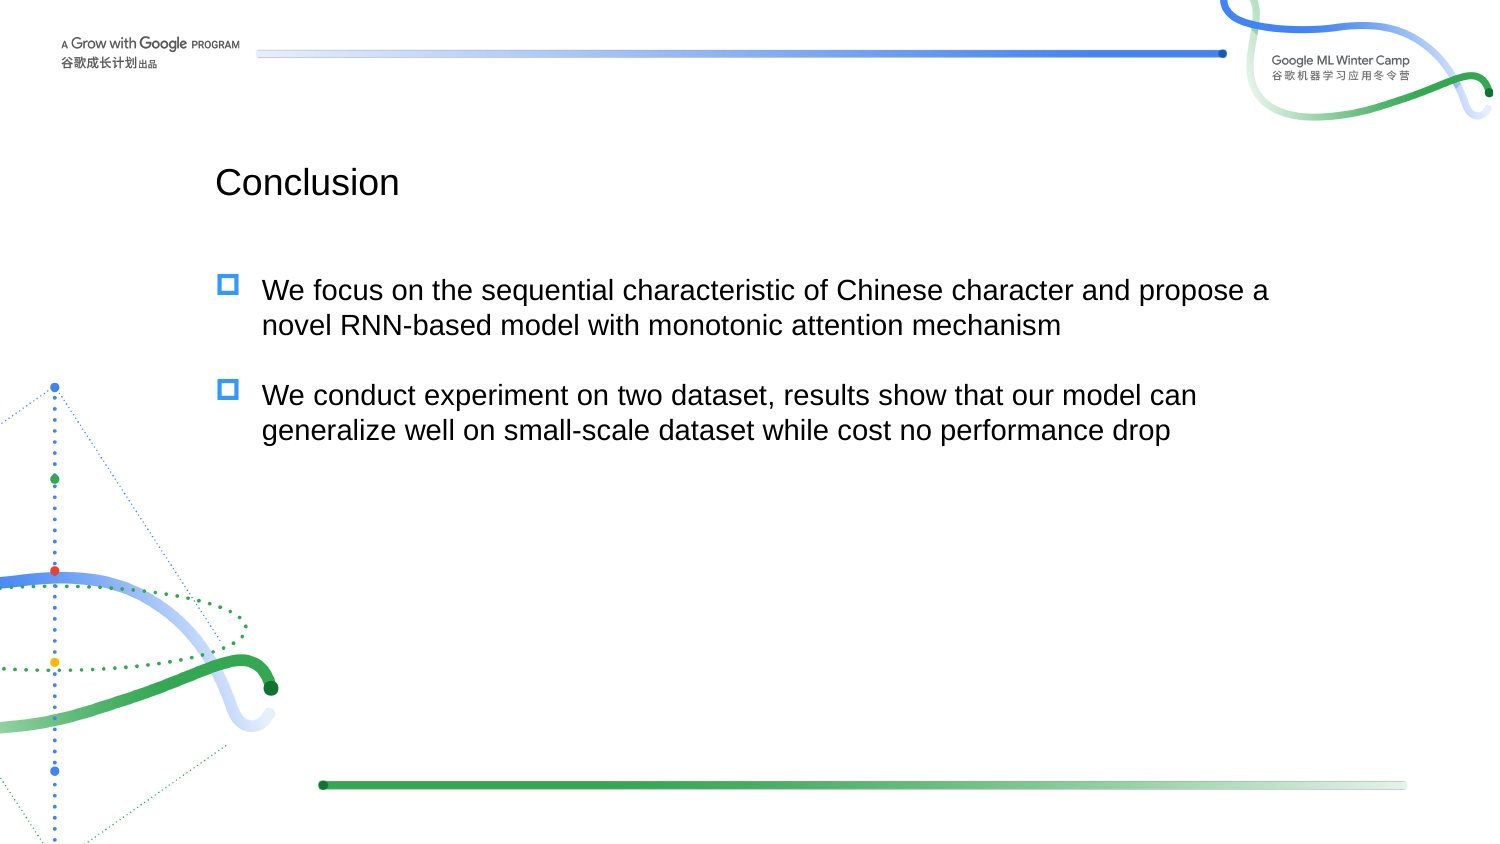

Conclusion

We focus on the sequential characteristic of Chinese character and propose a novel RNN-based model with monotonic attention mechanism

We conduct experiment on two dataset, results show that our model can generalize well on small-scale dataset while cost no performance drop